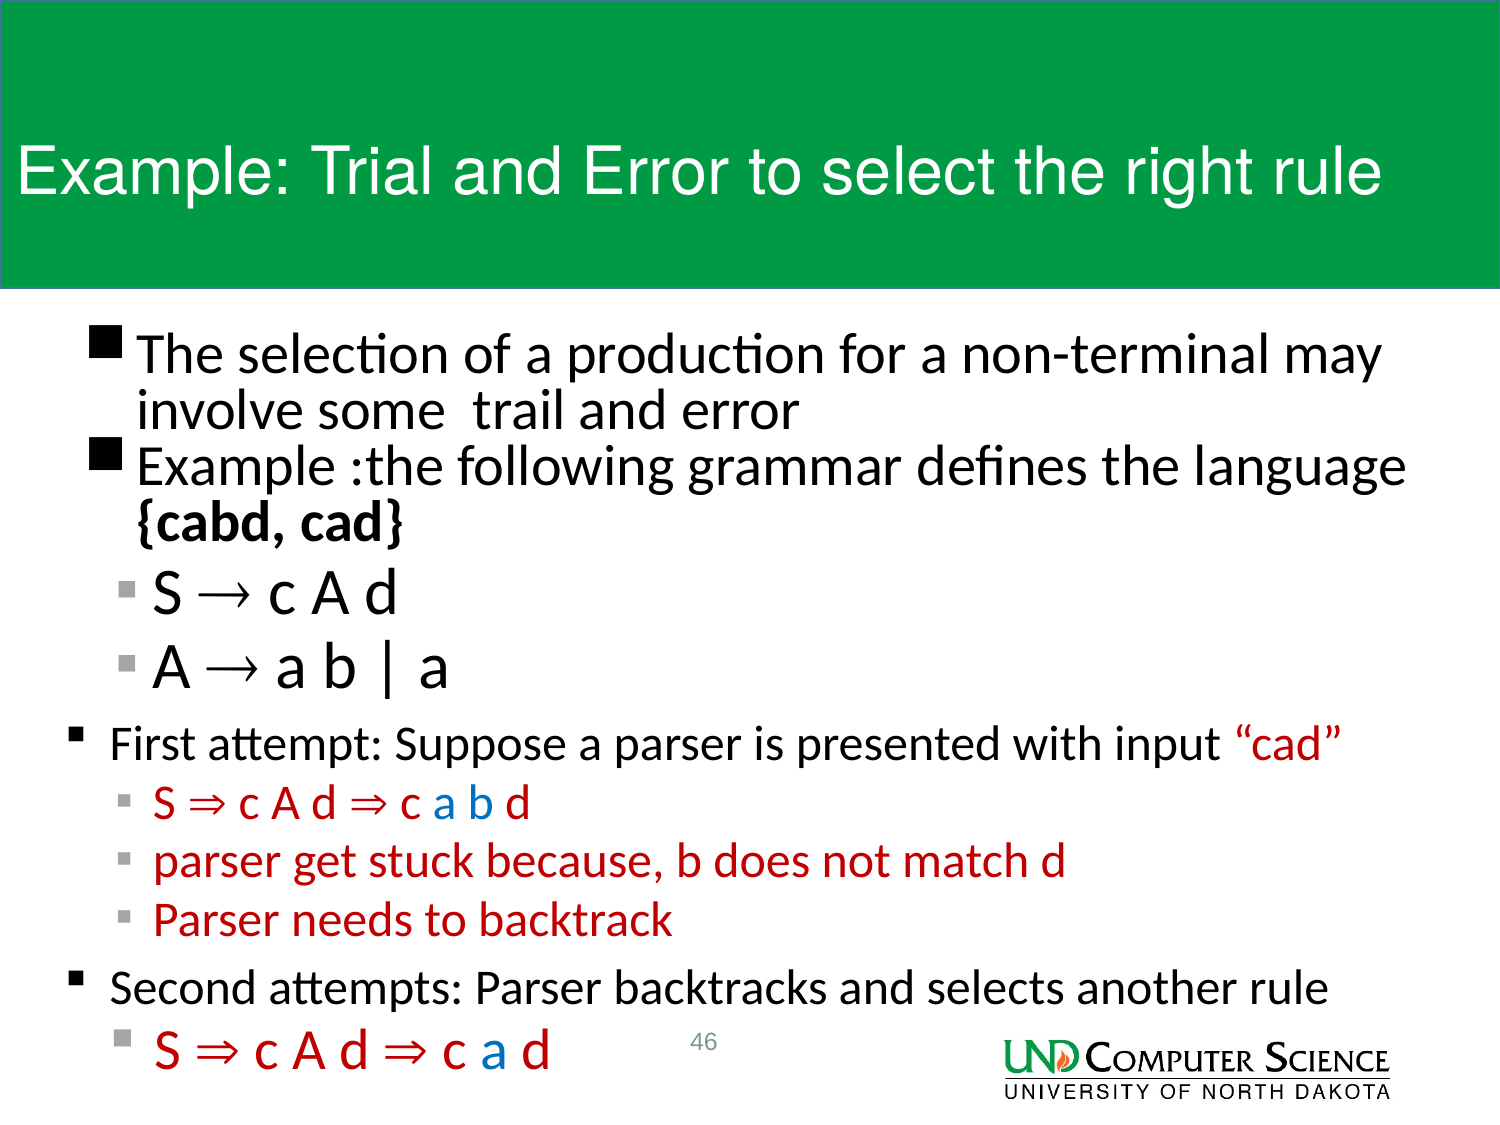

# Example: Trial and Error to select the right rule
The selection of a production for a non-terminal may involve some  trail and error
Example :the following grammar defines the language {cabd, cad}
S → c A d
A → a b | a
First attempt: Suppose a parser is presented with input “cad”
S ⇒ c A d ⇒ c a b d
parser get stuck because, b does not match d
Parser needs to backtrack
Second attempts: Parser backtracks and selects another rule
S ⇒ c A d ⇒ c a d
46